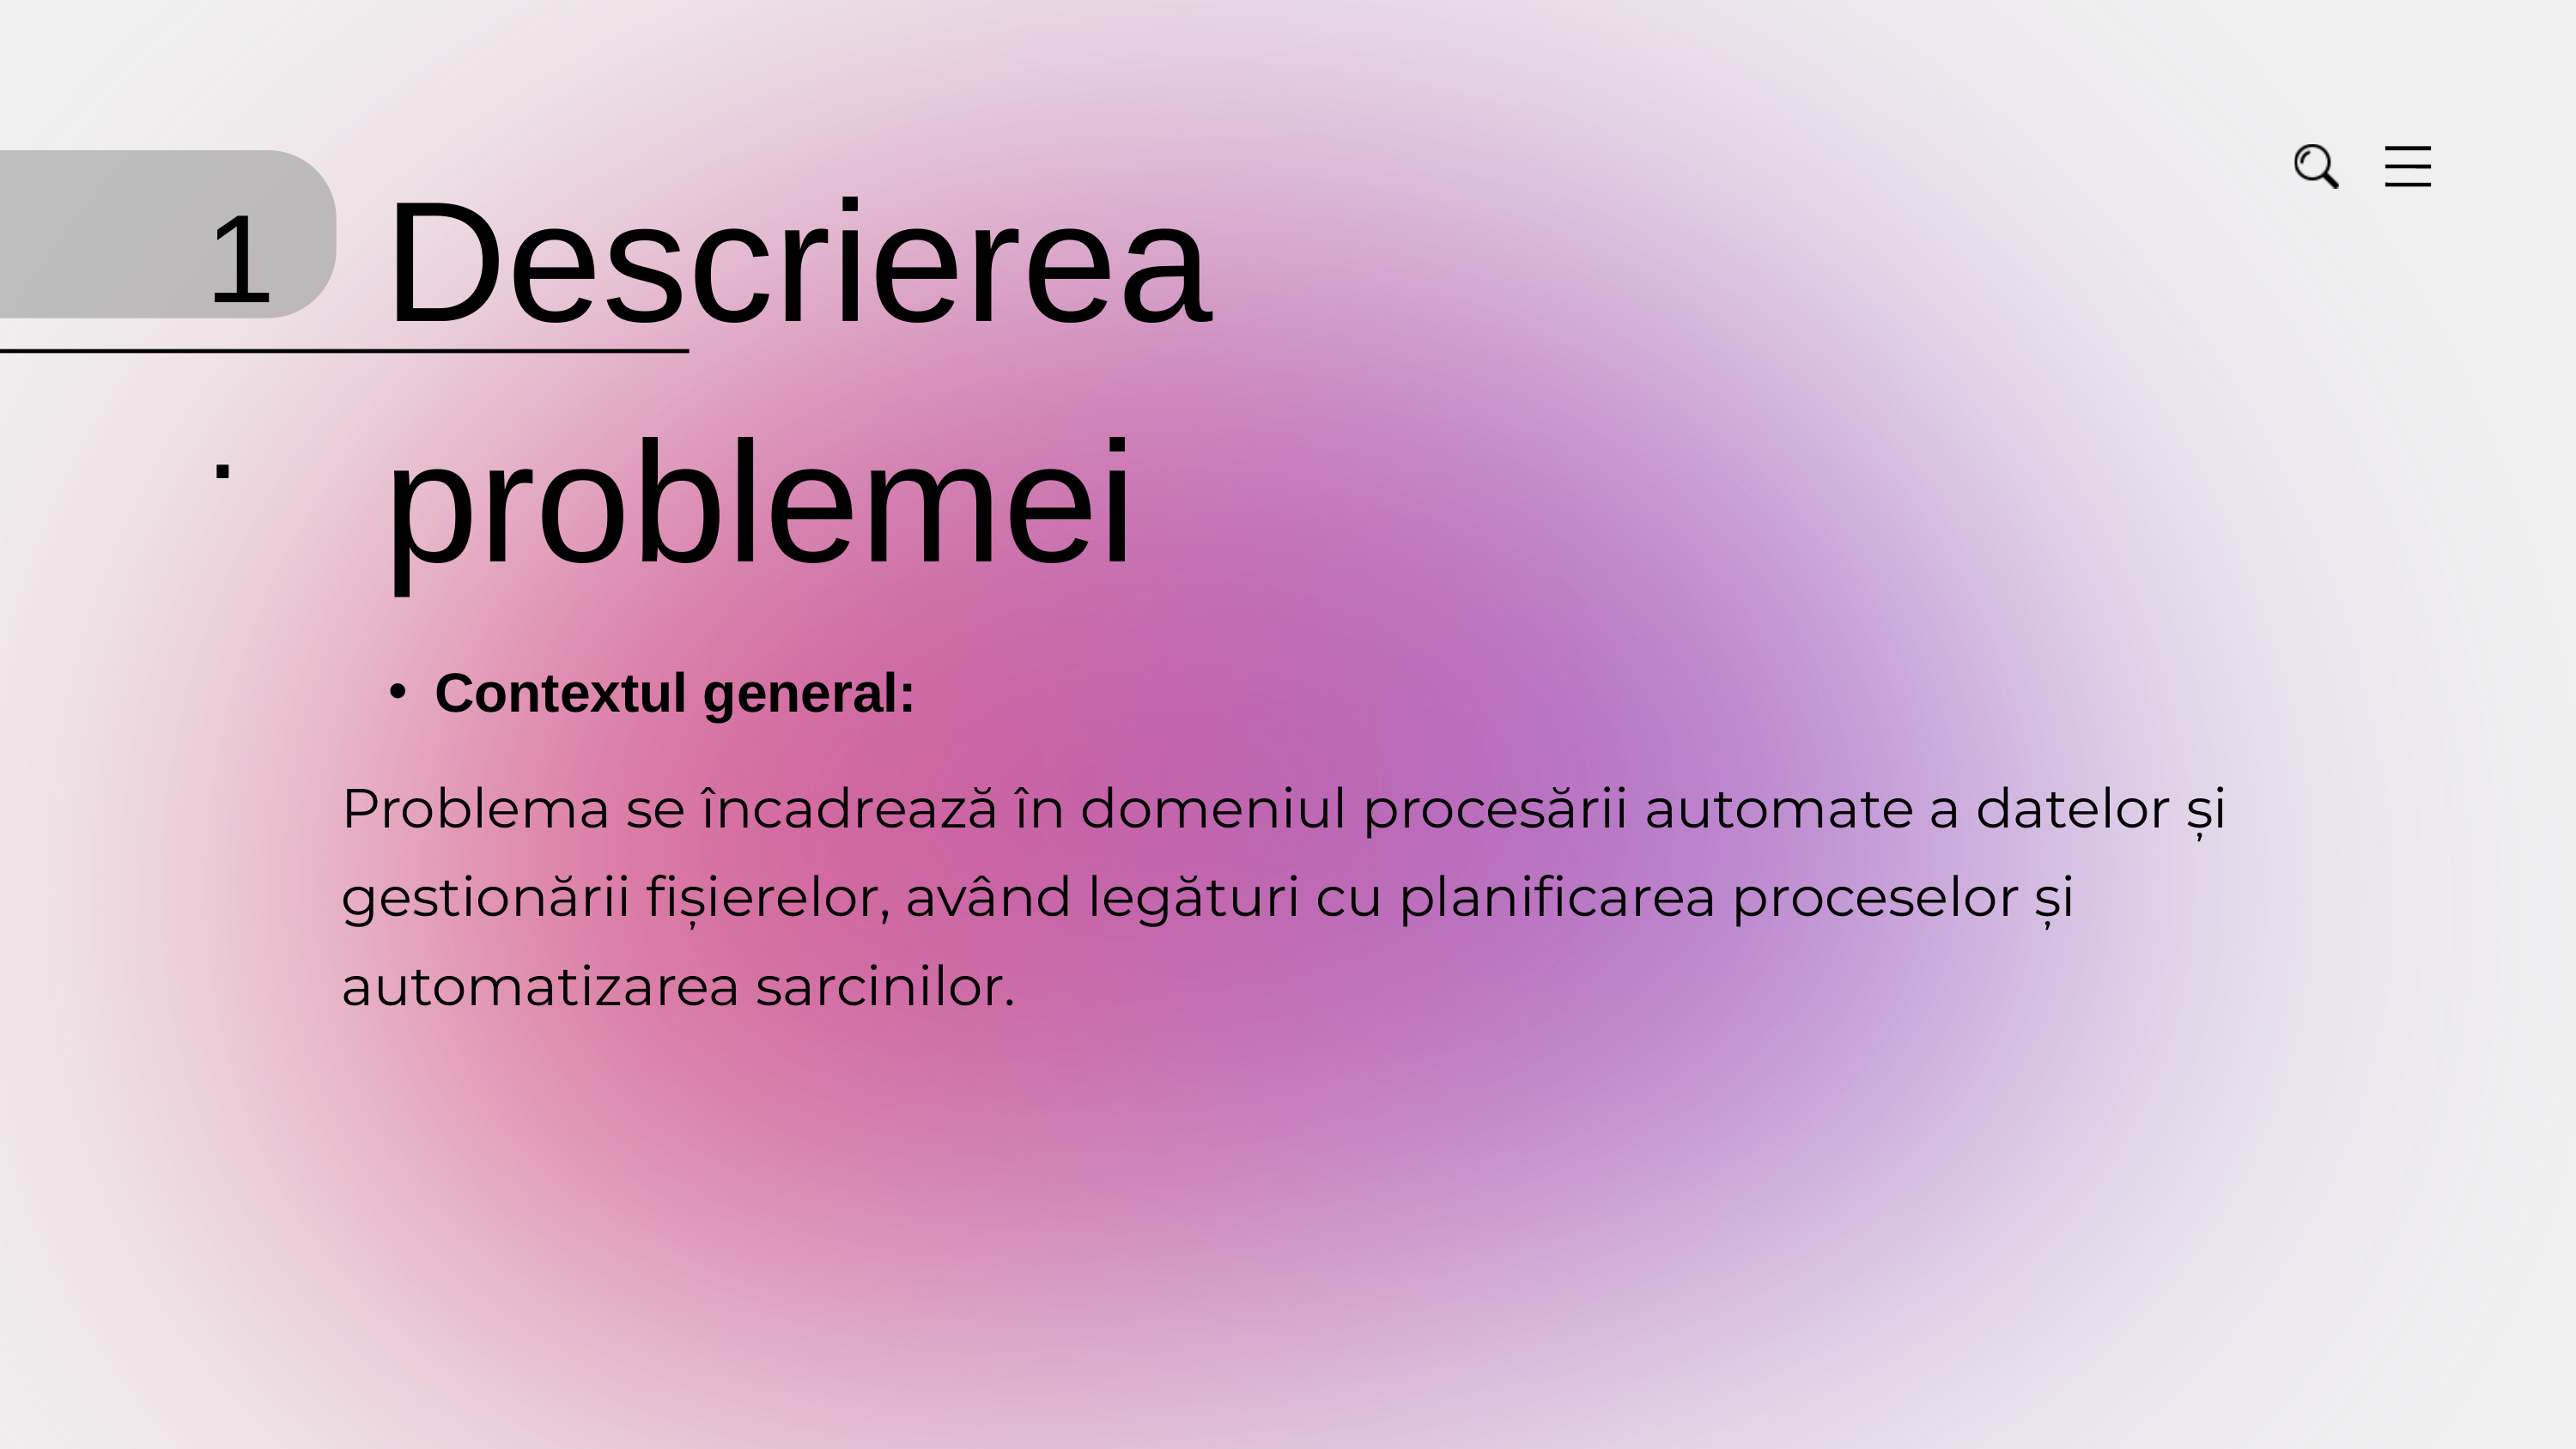

Descrierea problemei

1.

Contextul general:

Problema se încadrează în domeniul procesării automate a datelor și gestionării fișierelor, având legături cu planificarea proceselor și automatizarea sarcinilor.